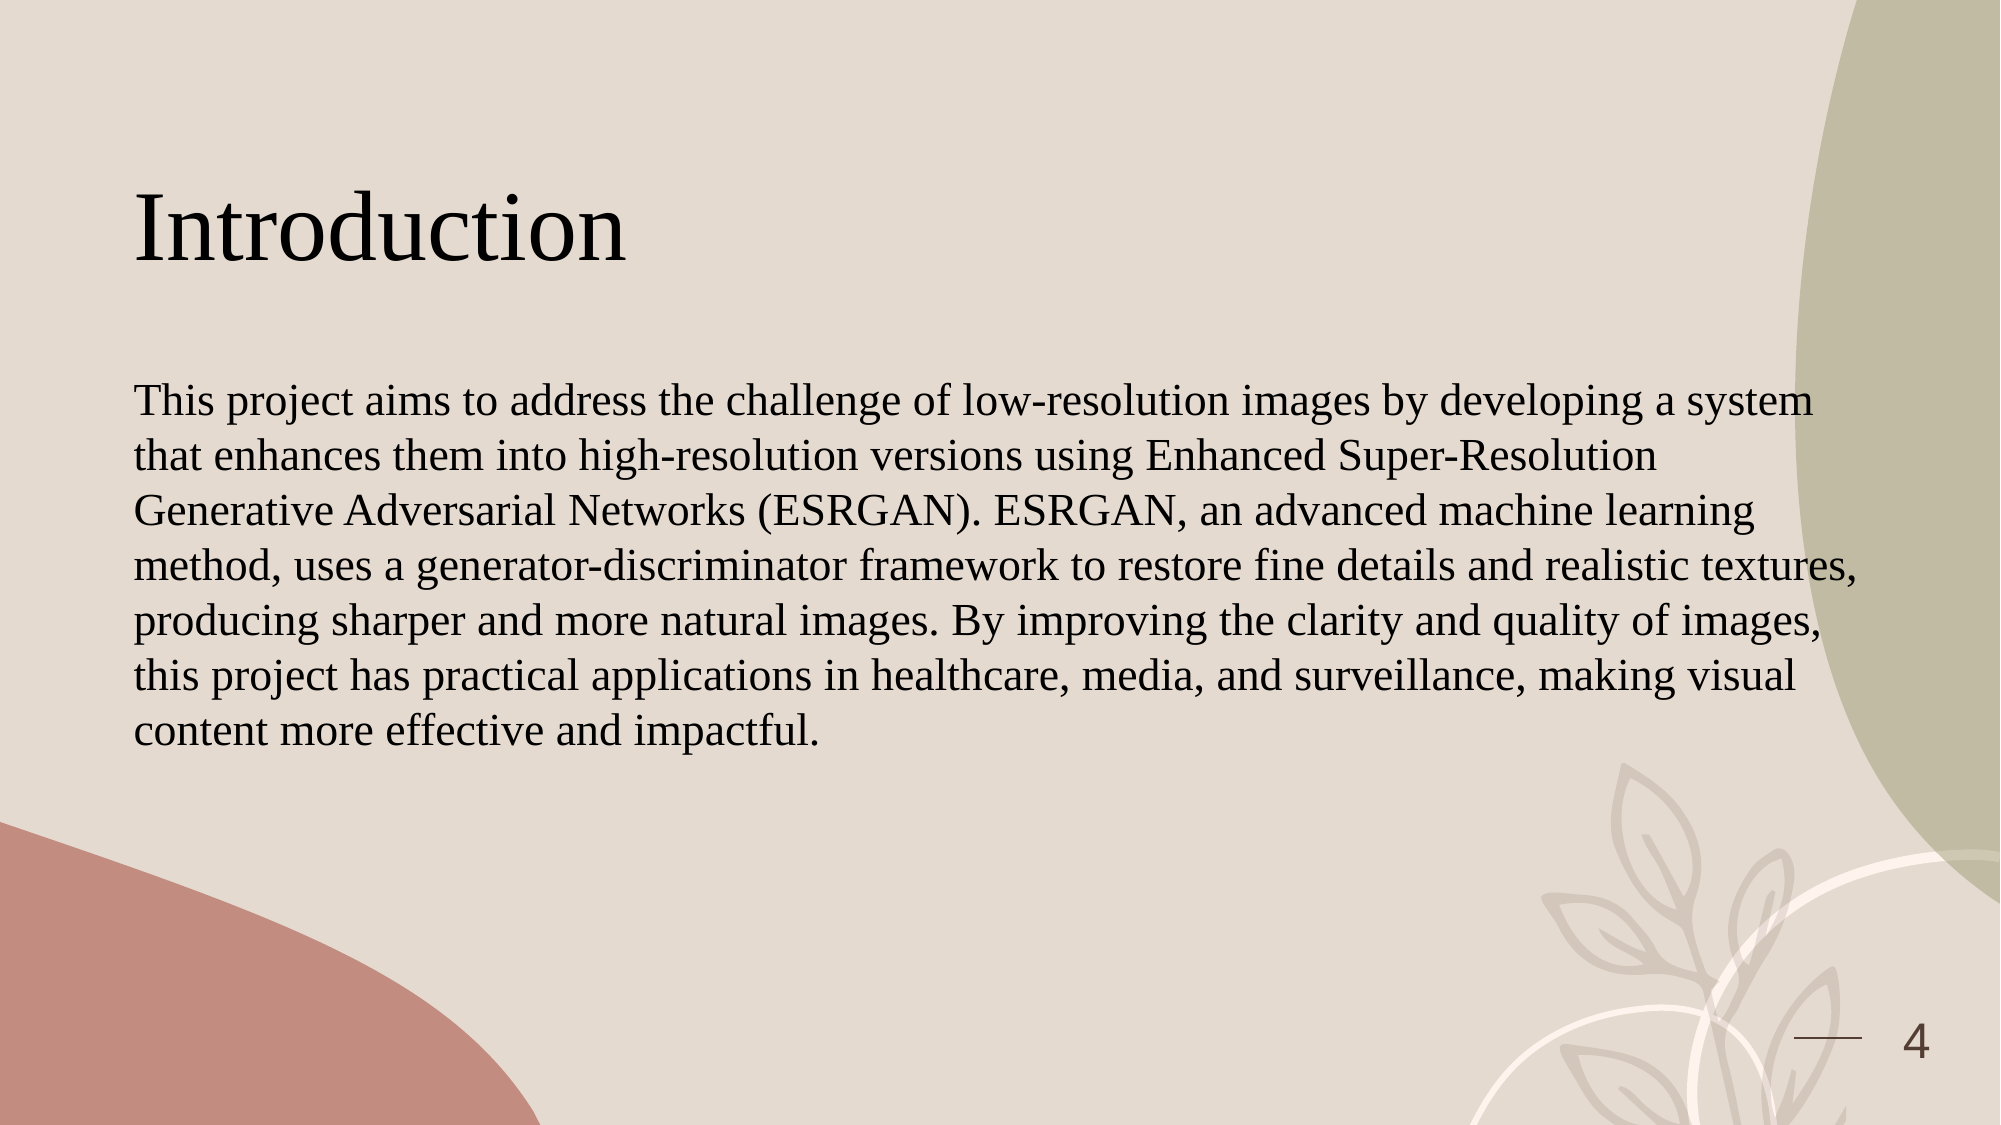

# Introduction
This project aims to address the challenge of low-resolution images by developing a system that enhances them into high-resolution versions using Enhanced Super-Resolution Generative Adversarial Networks (ESRGAN). ESRGAN, an advanced machine learning method, uses a generator-discriminator framework to restore fine details and realistic textures, producing sharper and more natural images. By improving the clarity and quality of images, this project has practical applications in healthcare, media, and surveillance, making visual content more effective and impactful.
4